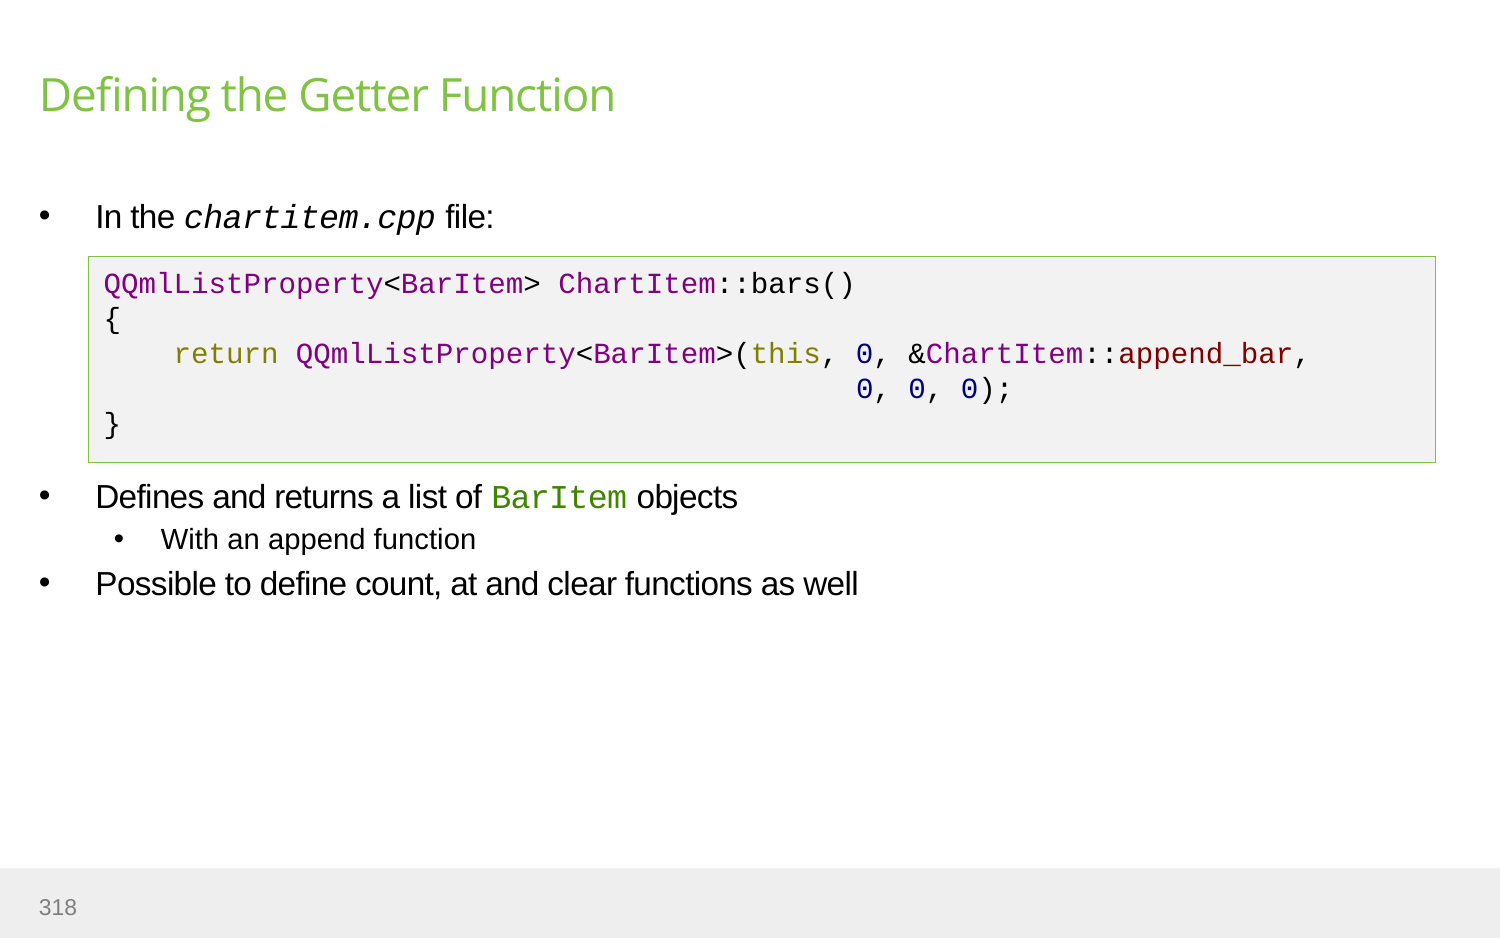

# Defining the Getter Function
In the chartitem.cpp file:

Defines and returns a list of BarItem objects
With an append function
Possible to define count, at and clear functions as well
QQmlListProperty<BarItem> ChartItem::bars()
{
    return QQmlListProperty<BarItem>(this, 0, &ChartItem::append_bar,
                                           0, 0, 0);
}
318